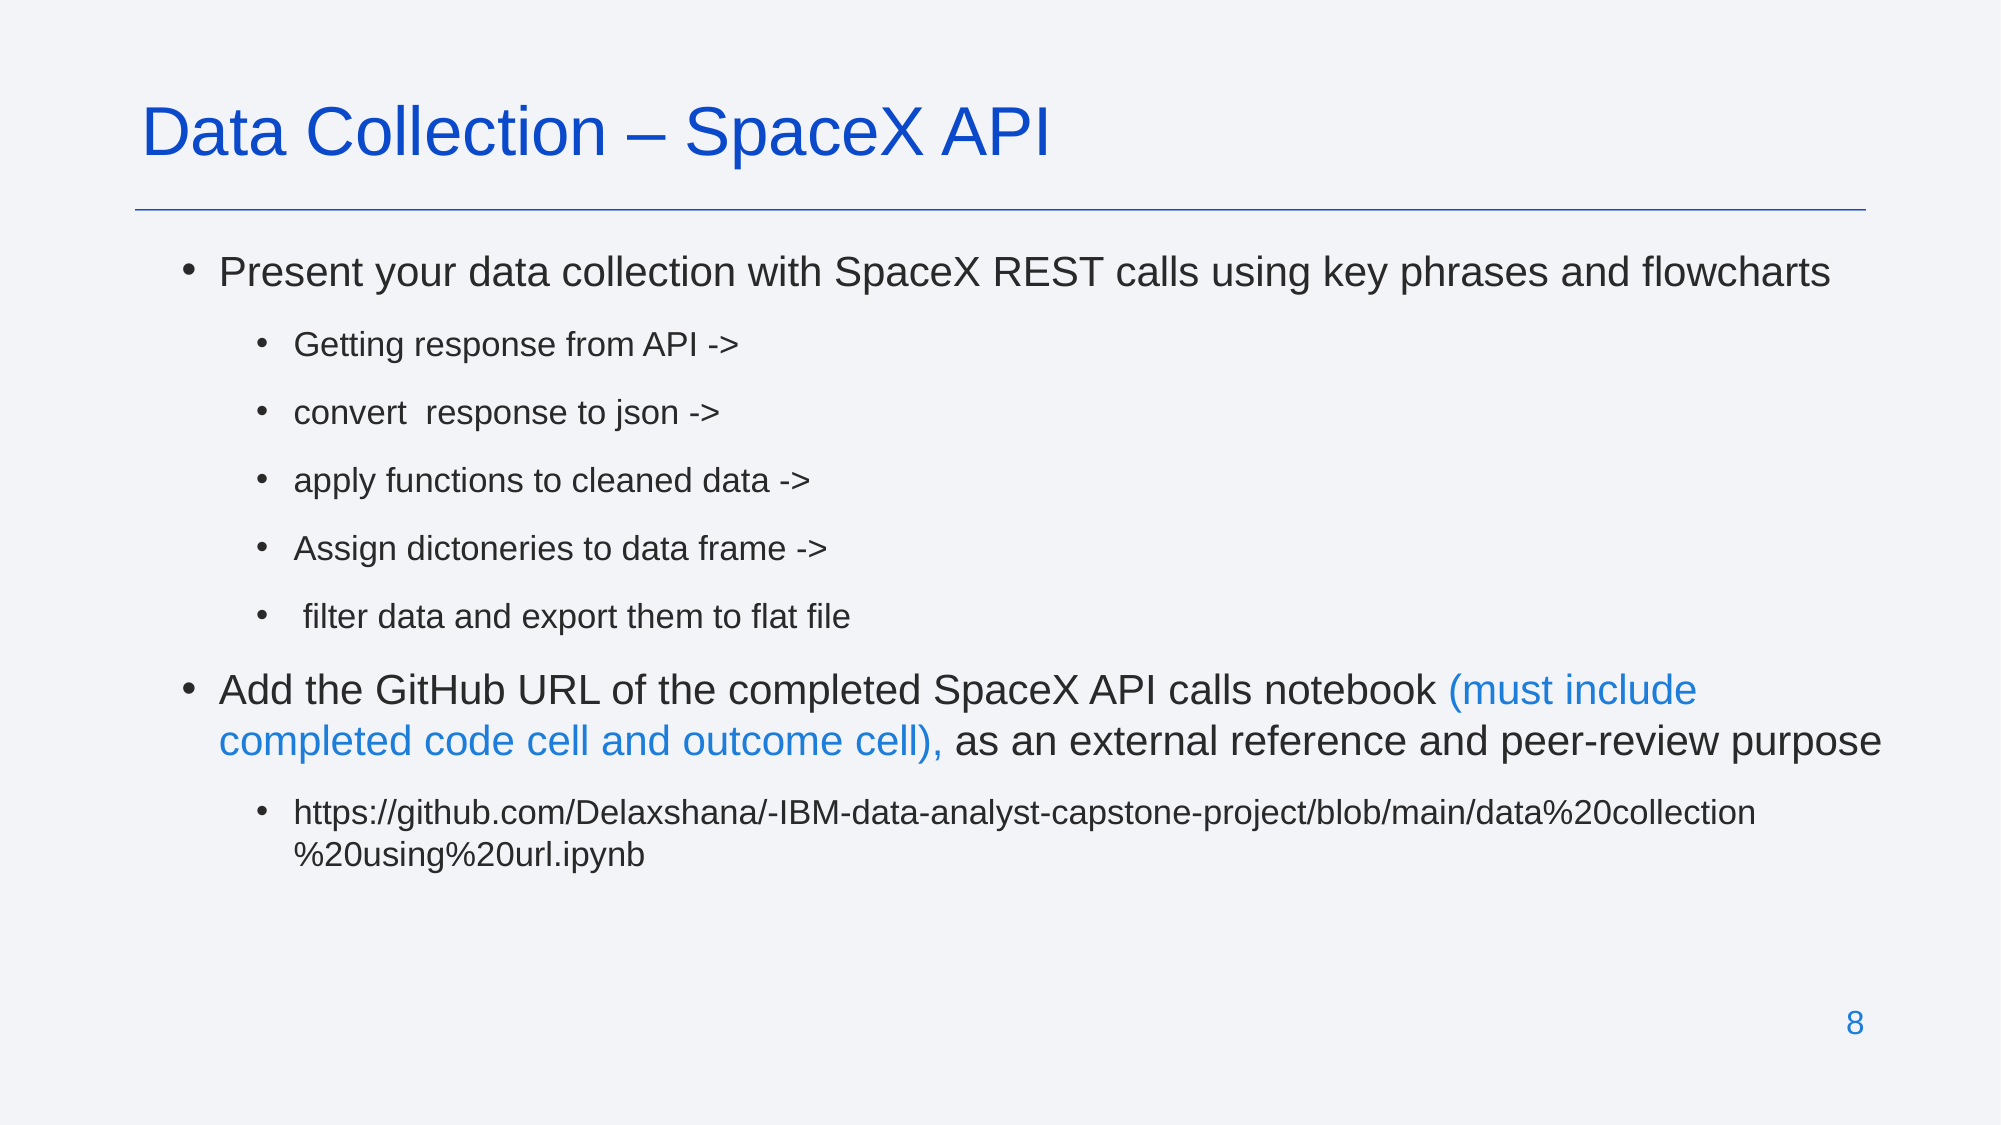

Data Collection – SpaceX API
Present your data collection with SpaceX REST calls using key phrases and flowcharts
Getting response from API ->
convert  response to json ->
apply functions to cleaned data ->
Assign dictoneries to data frame ->
 filter data and export them to flat file
Add the GitHub URL of the completed SpaceX API calls notebook (must include completed code cell and outcome cell), as an external reference and peer-review purpose
https://github.com/Delaxshana/-IBM-data-analyst-capstone-project/blob/main/data%20collection%20using%20url.ipynb

8